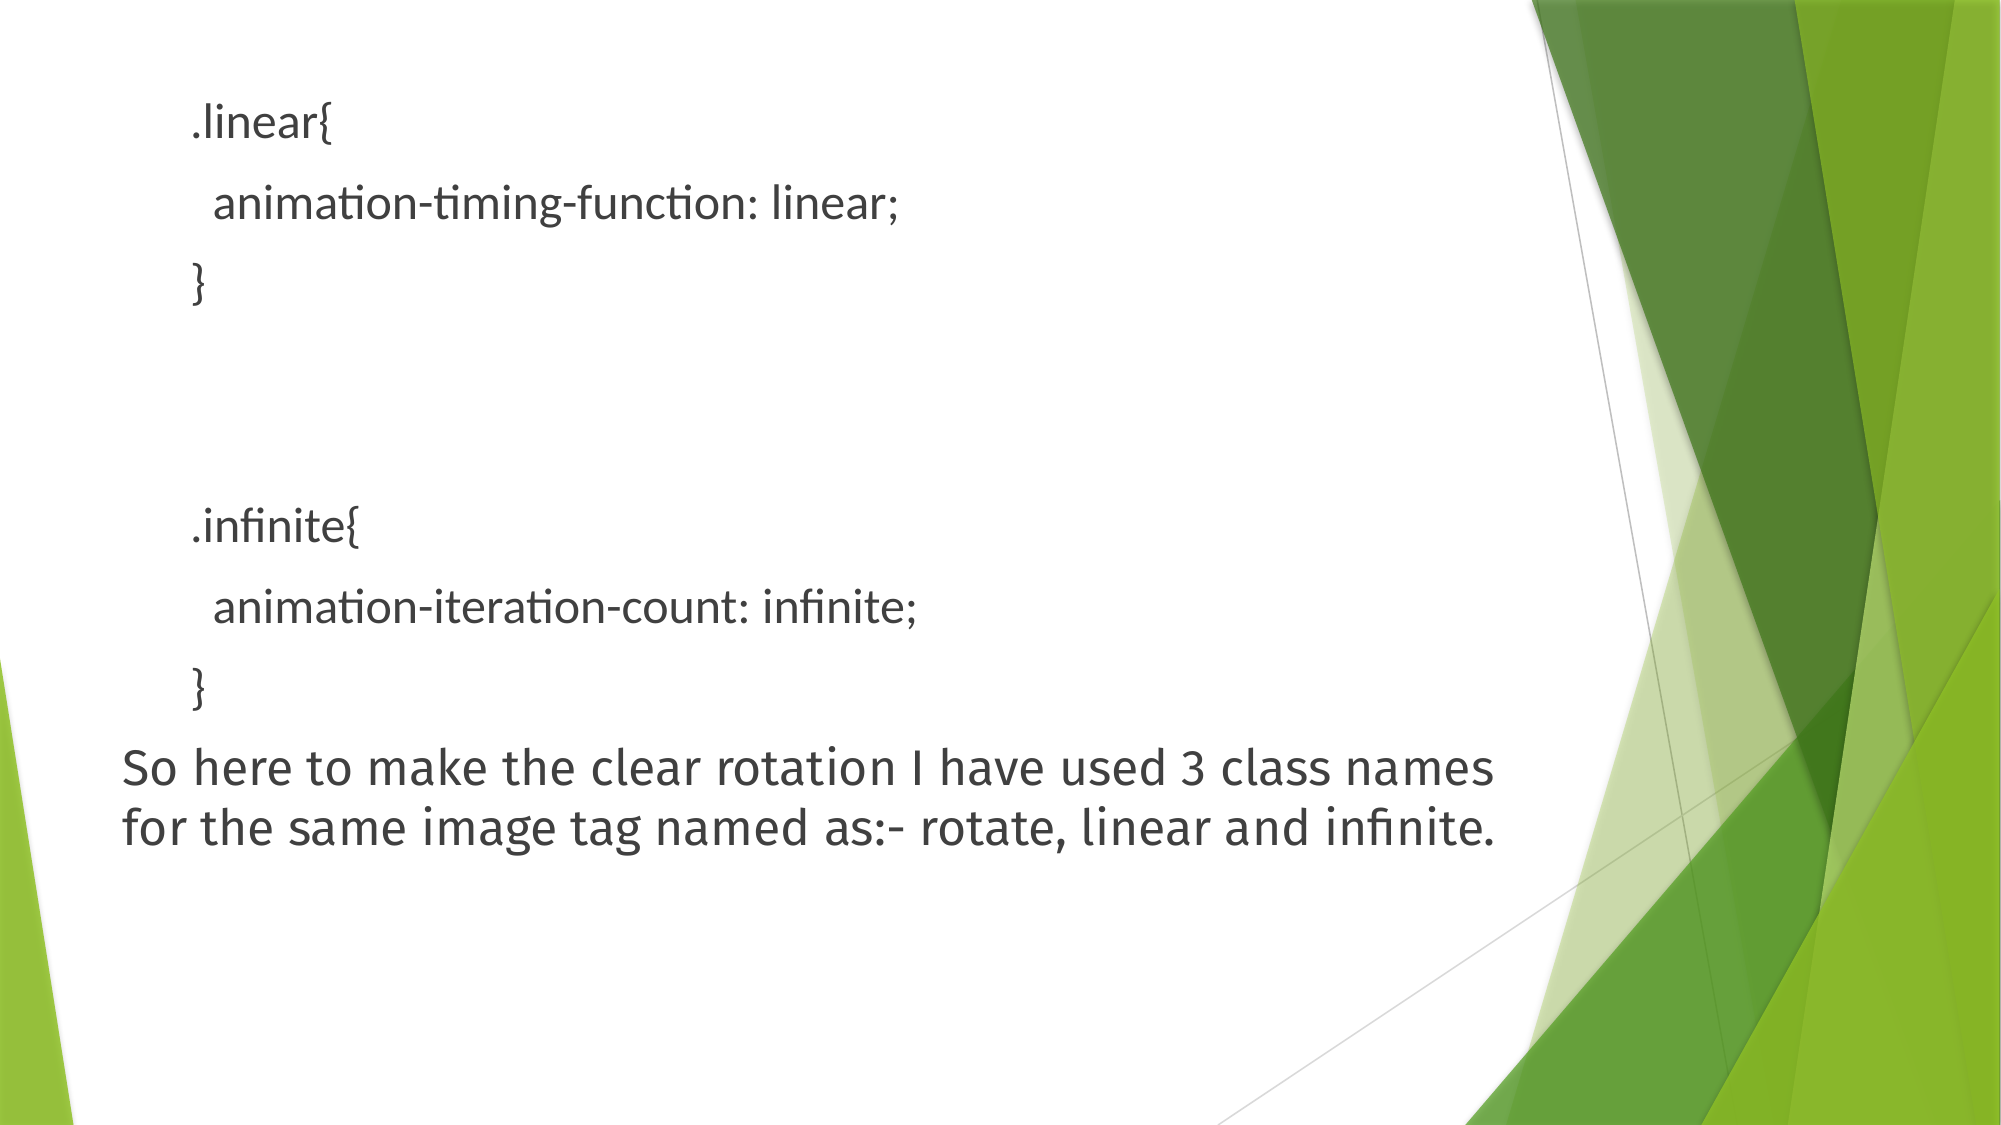

.linear{
        animation-timing-function: linear;
      }

      .infinite{
        animation-iteration-count: infinite;
      }
So here to make the clear rotation I have used 3 class names for the same image tag named as:- rotate, linear and infinite.